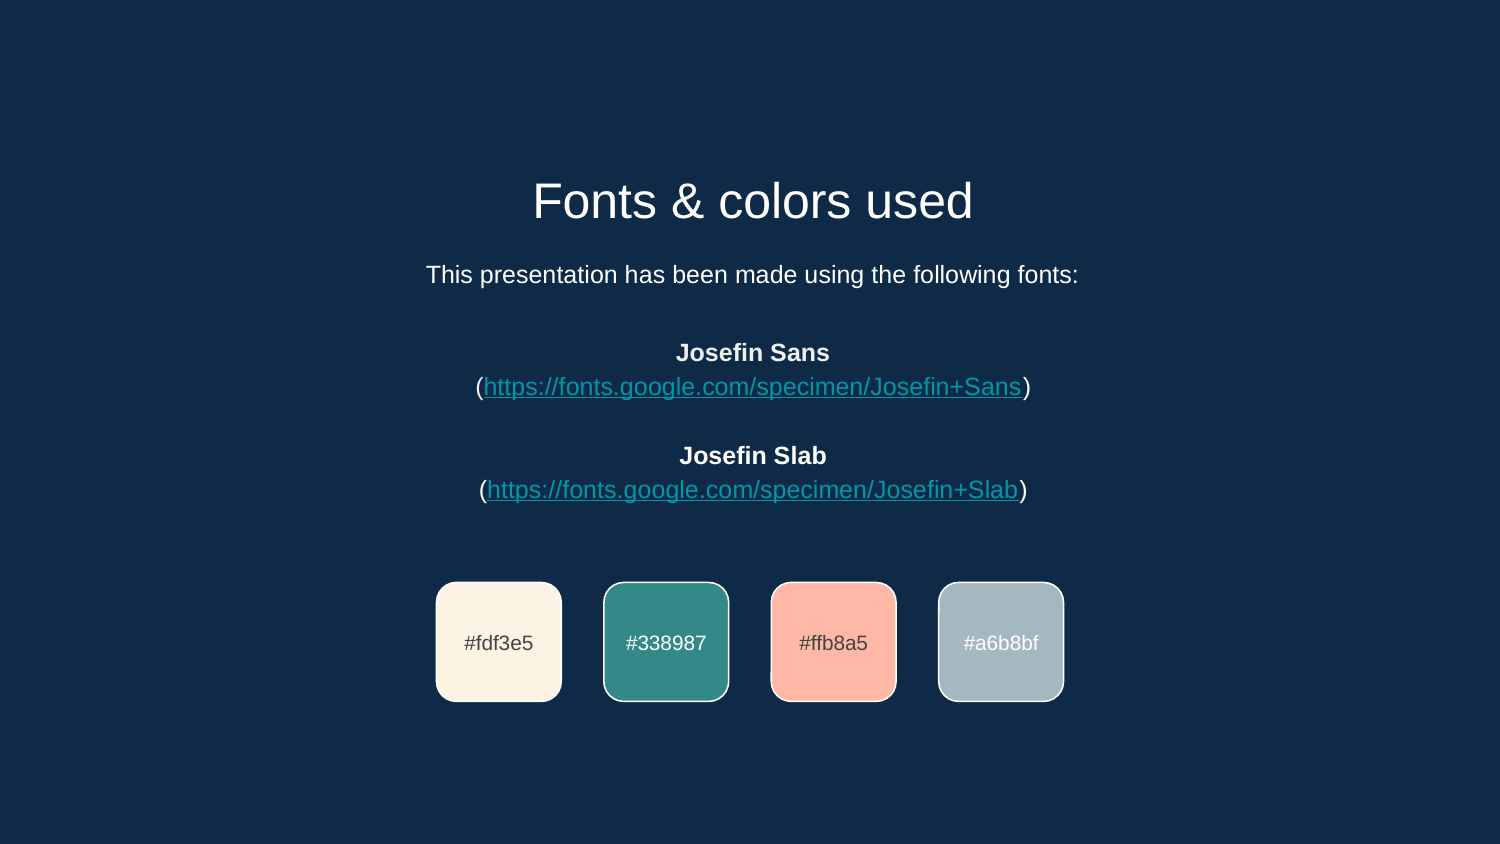

Fonts & colors used
This presentation has been made using the following fonts:

Josefin Sans
(https://fonts.google.com/specimen/Josefin+Sans)

Josefin Slab
(https://fonts.google.com/specimen/Josefin+Slab)

#fdf3e5

#338987

#ffb8a5

#a6b8bf